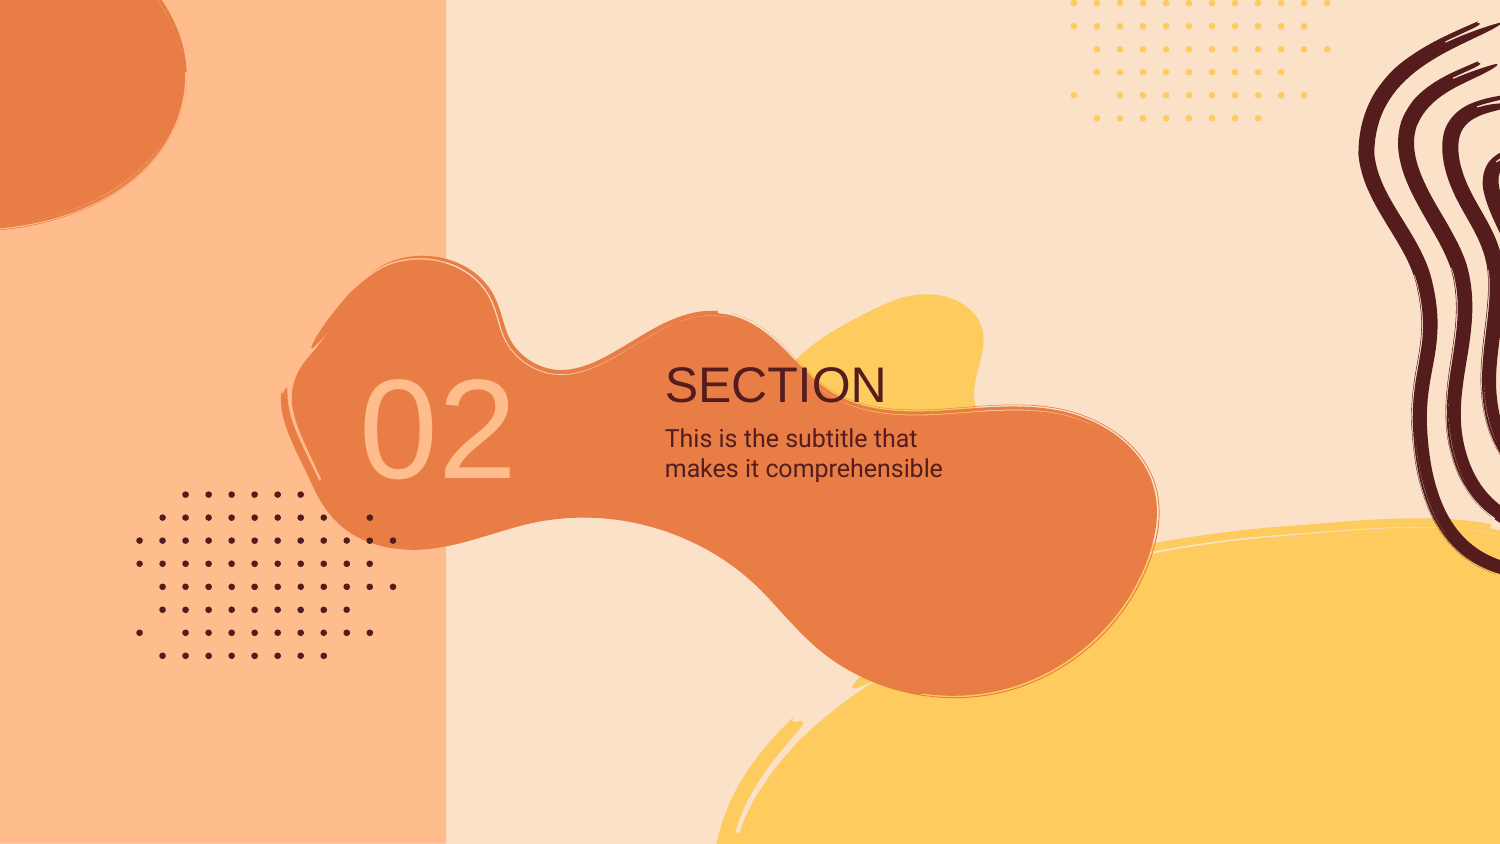

# SECTION
02
This is the subtitle that makes it comprehensible